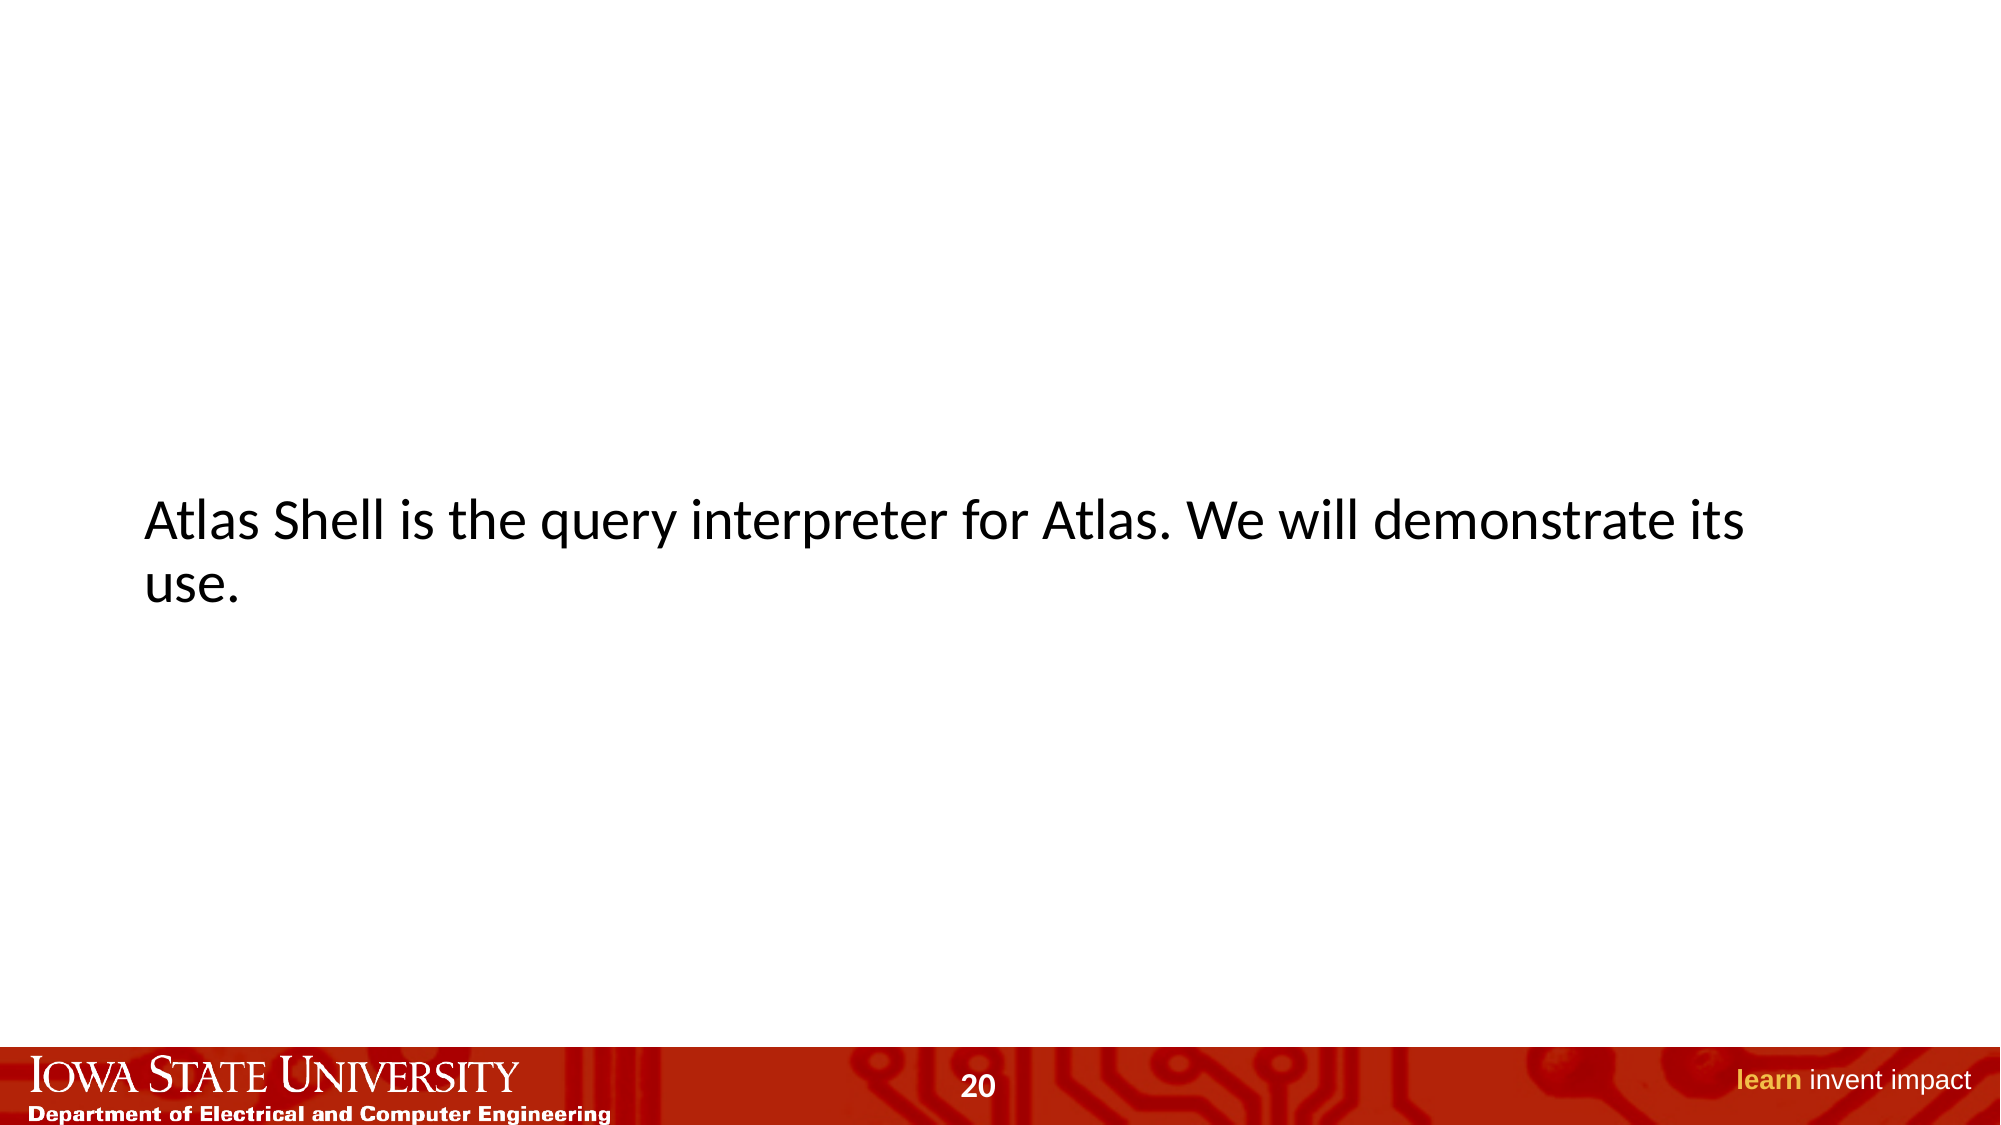

Atlas Shell is the query interpreter for Atlas. We will demonstrate its use.
20